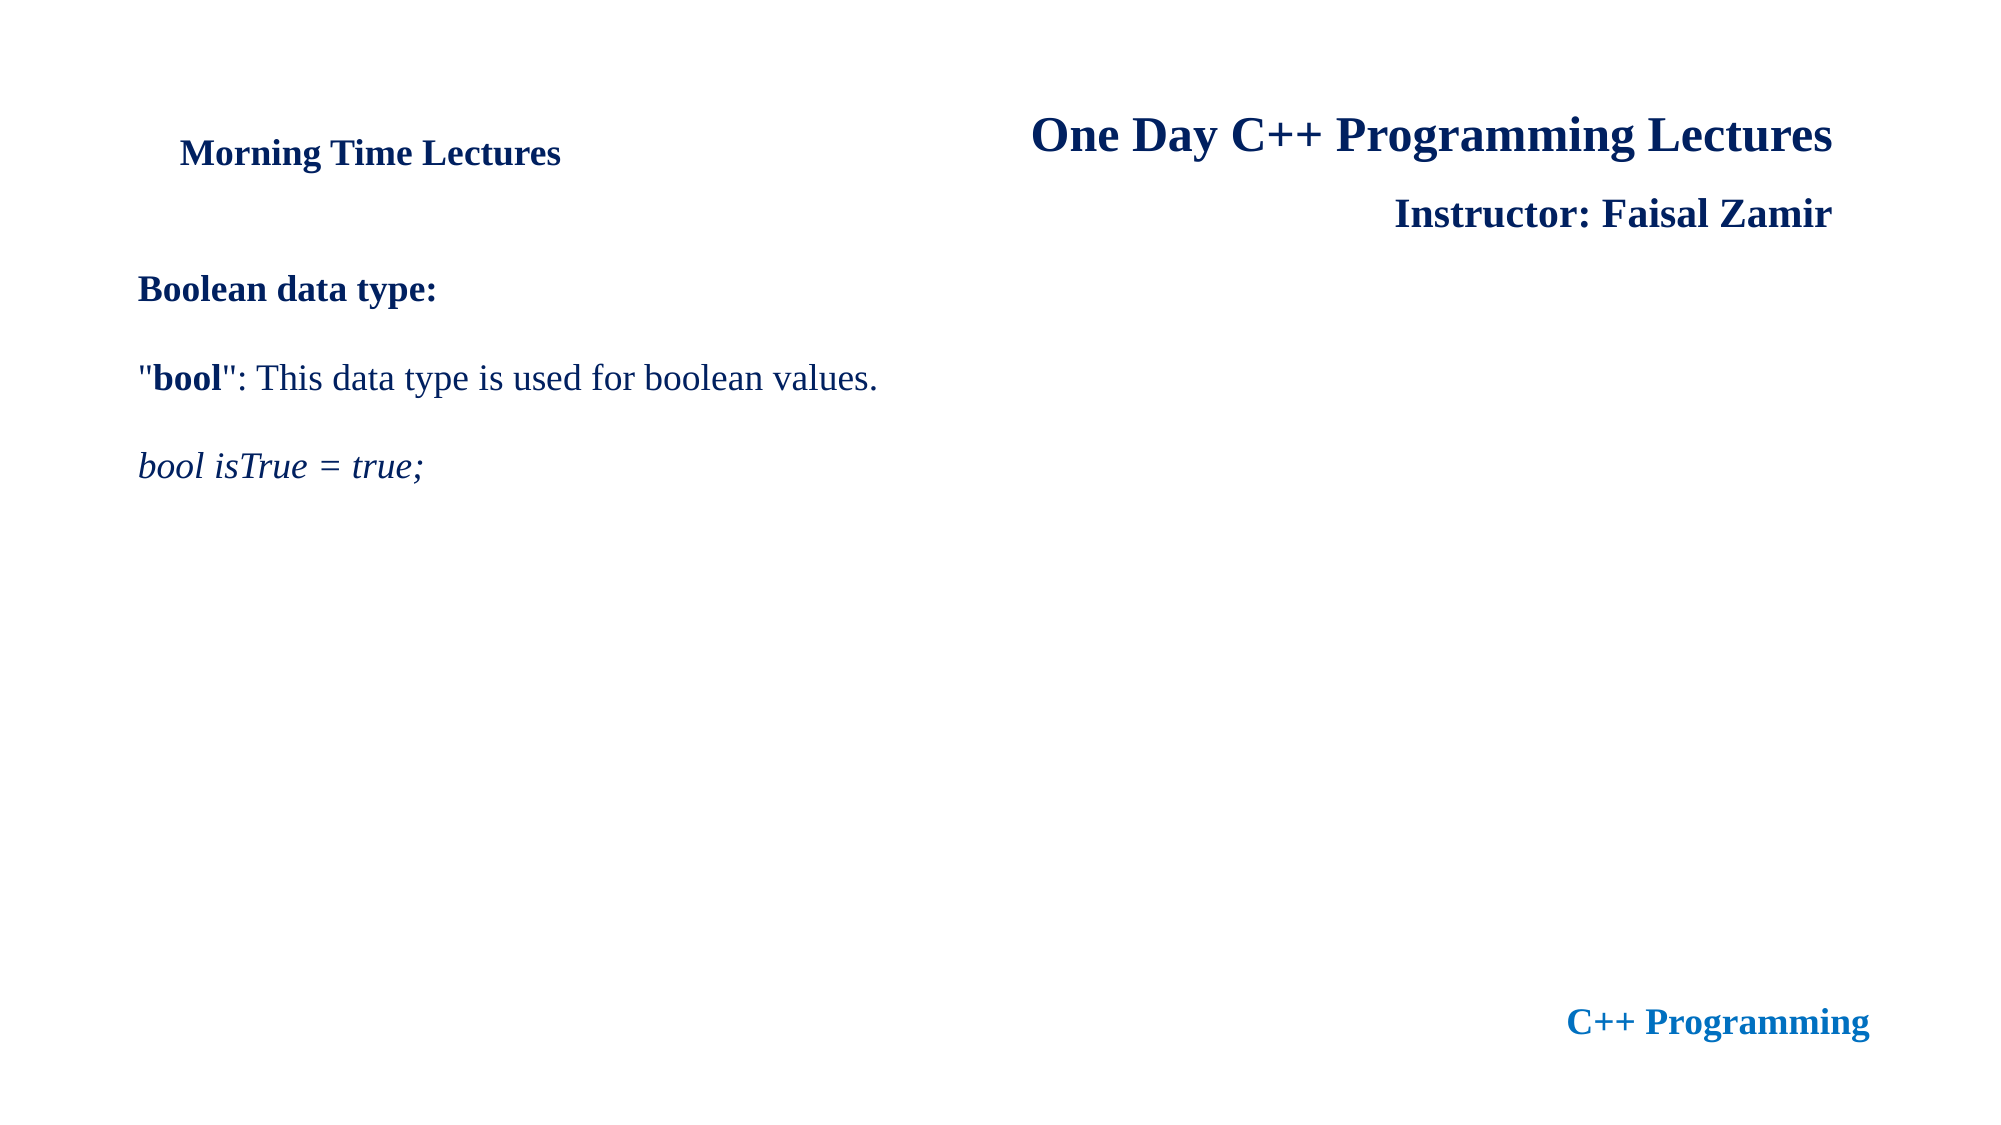

One Day C++ Programming Lectures
Instructor: Faisal Zamir
Morning Time Lectures
Boolean data type:
"bool": This data type is used for boolean values.
bool isTrue = true;

C++ Programming